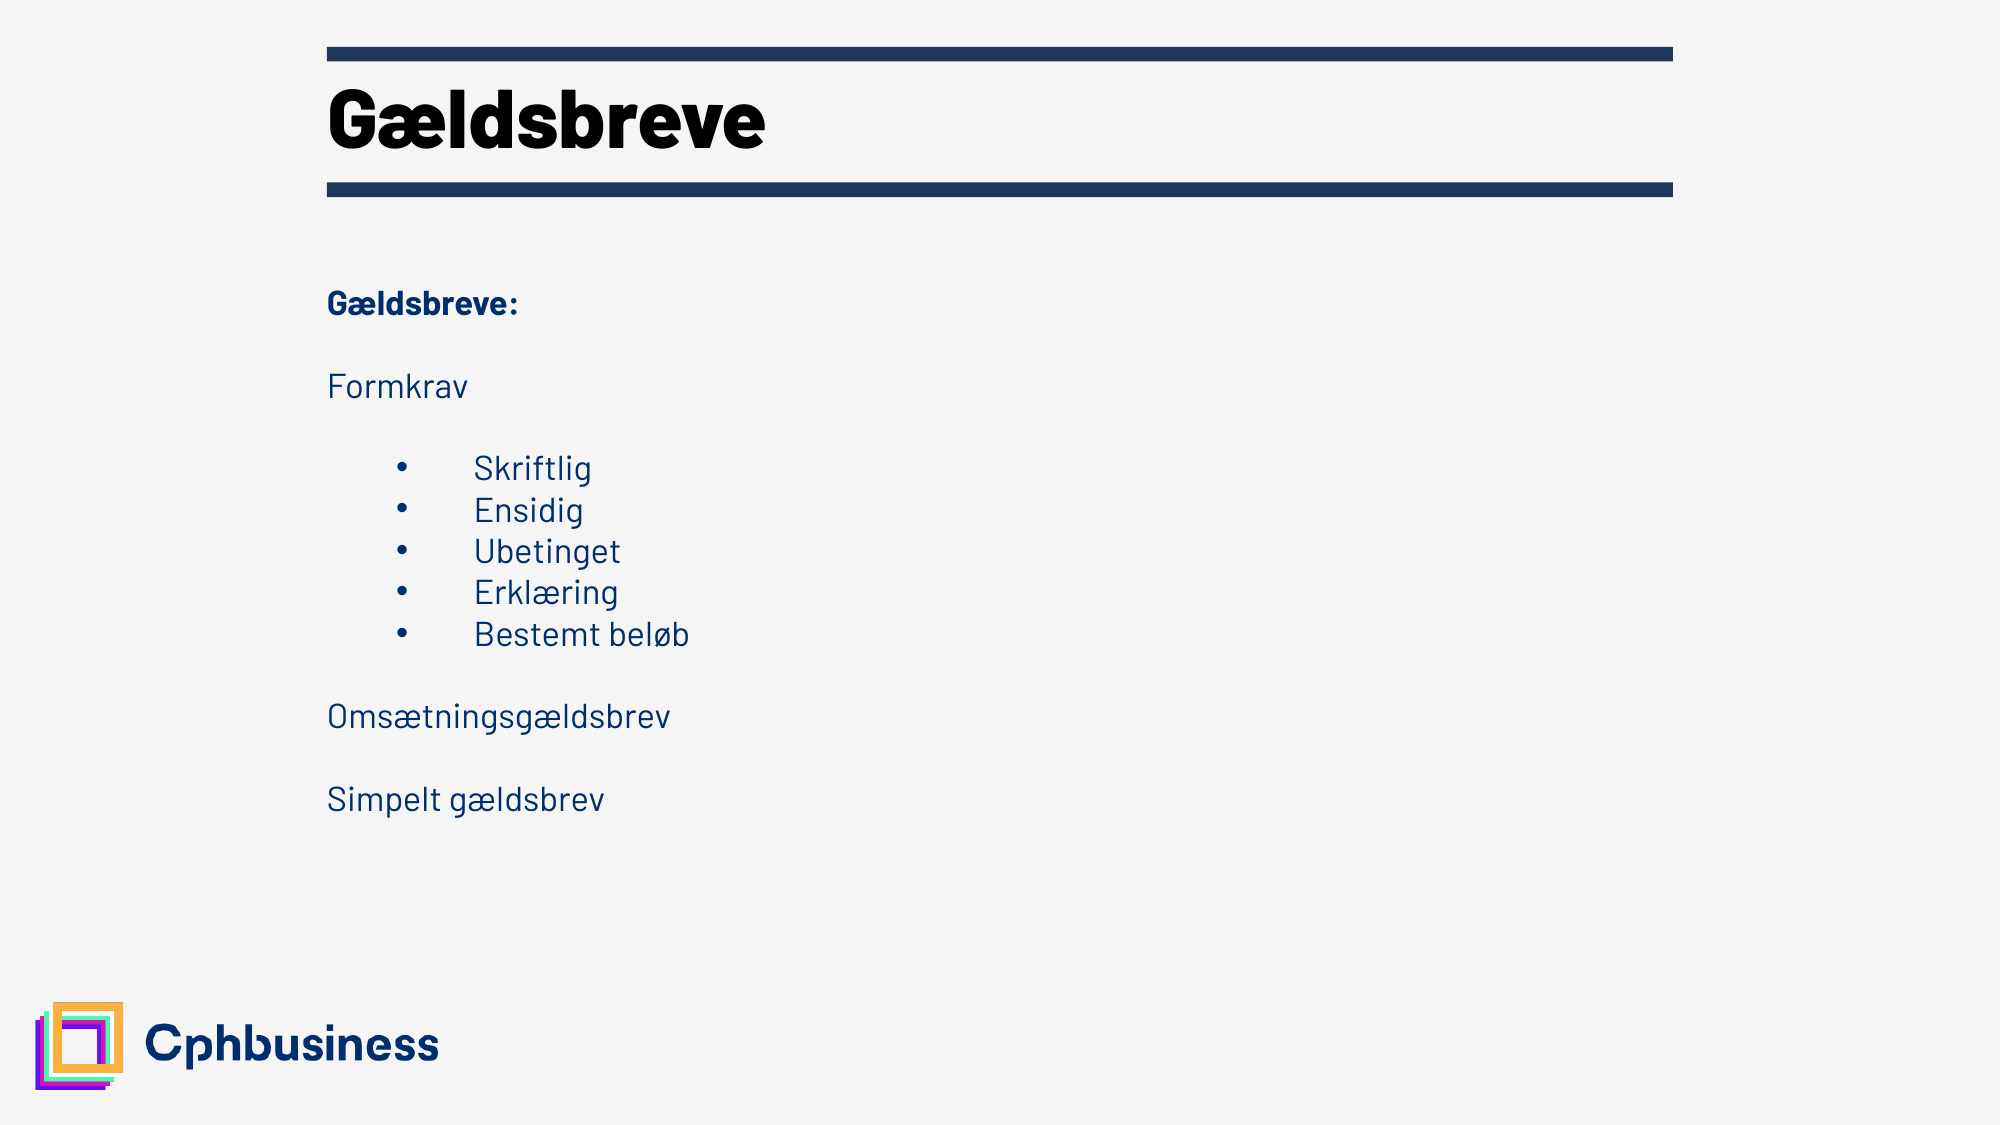

# Gældsbreve

Gældsbreve:

Formkrav

Skriftlig
Ensidig
Ubetinget
Erklæring
Bestemt beløb

Omsætningsgældsbrev

Simpelt gældsbrev